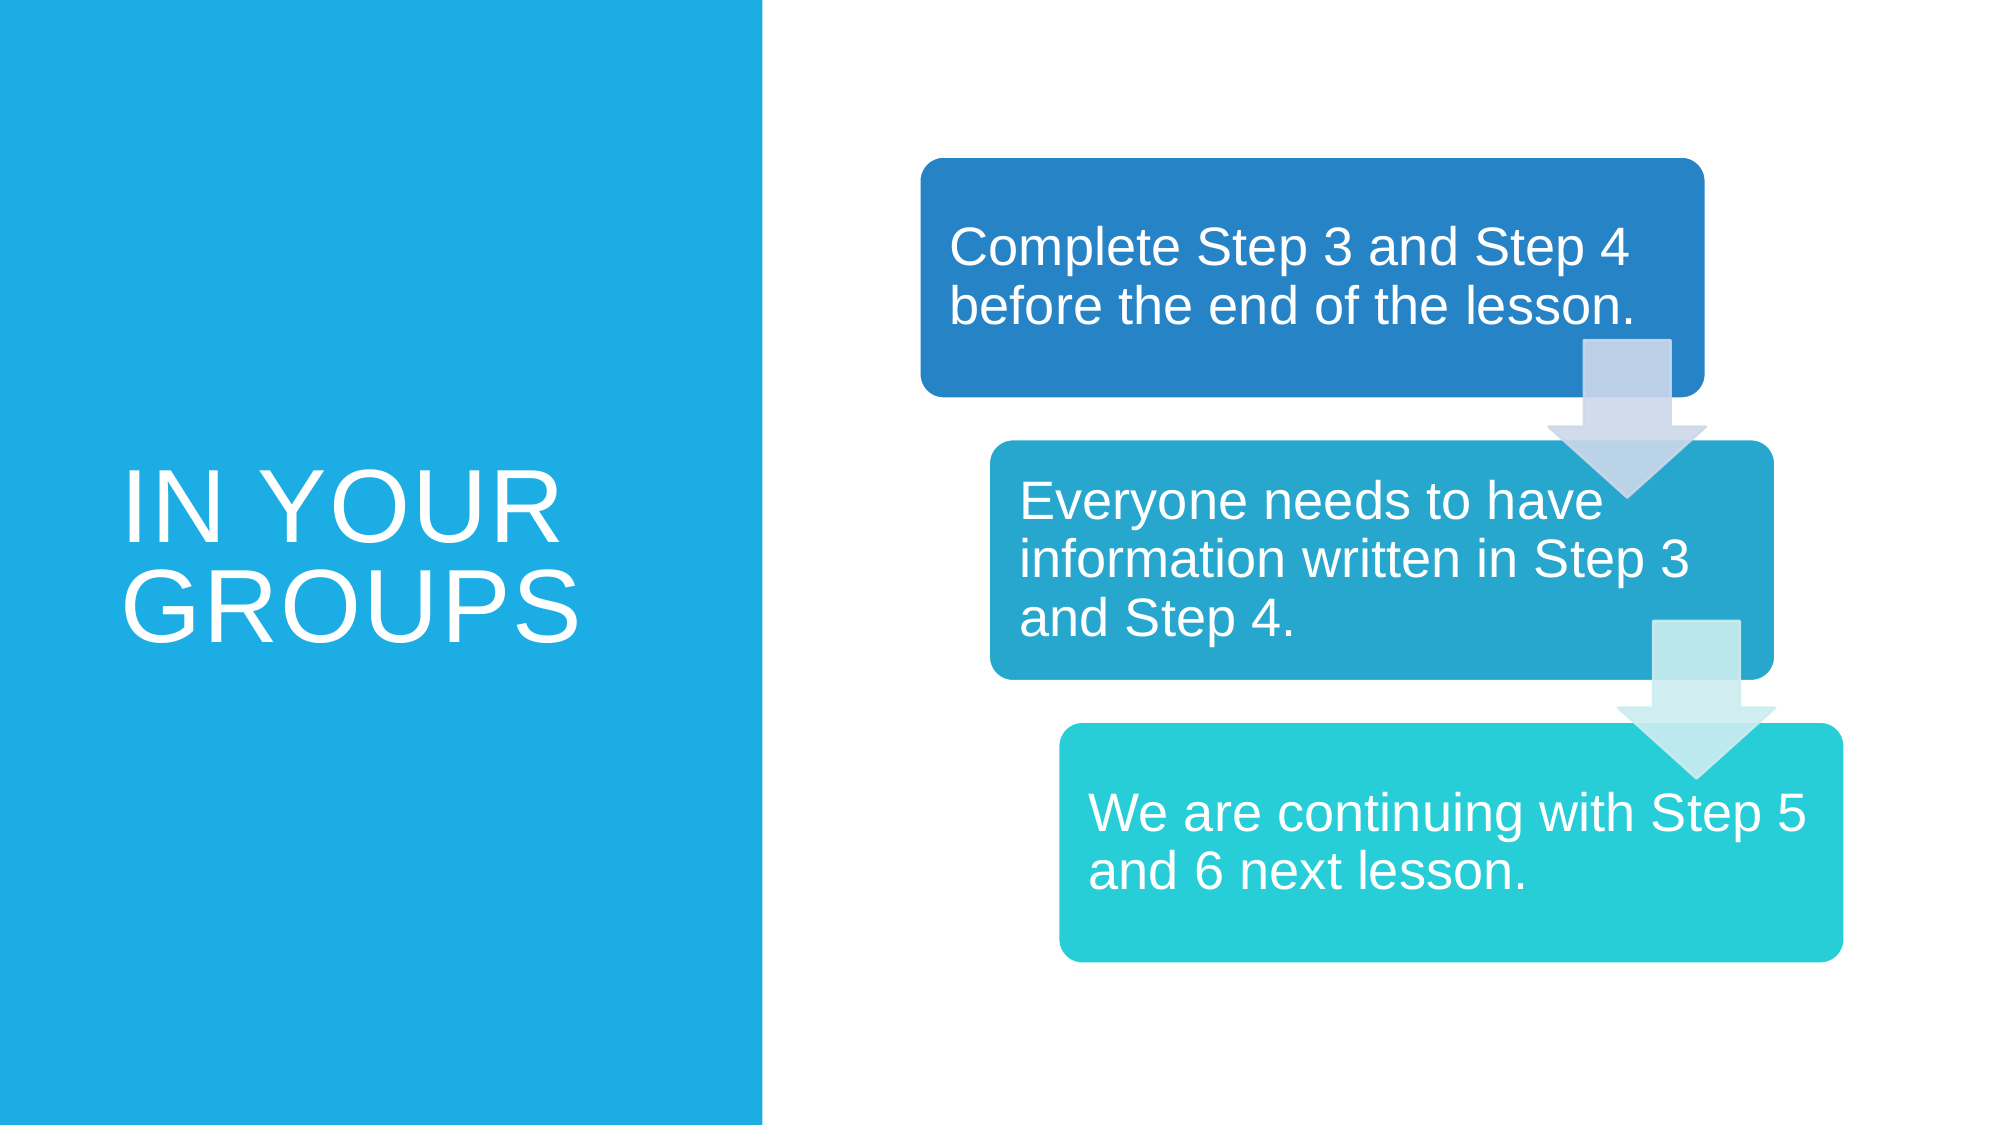

# In Your Groups
Complete Step 3 and Step 4 before the end of the lesson.
Everyone needs to have information written in Step 3 and Step 4.
We are continuing with Step 5 and 6 next lesson.